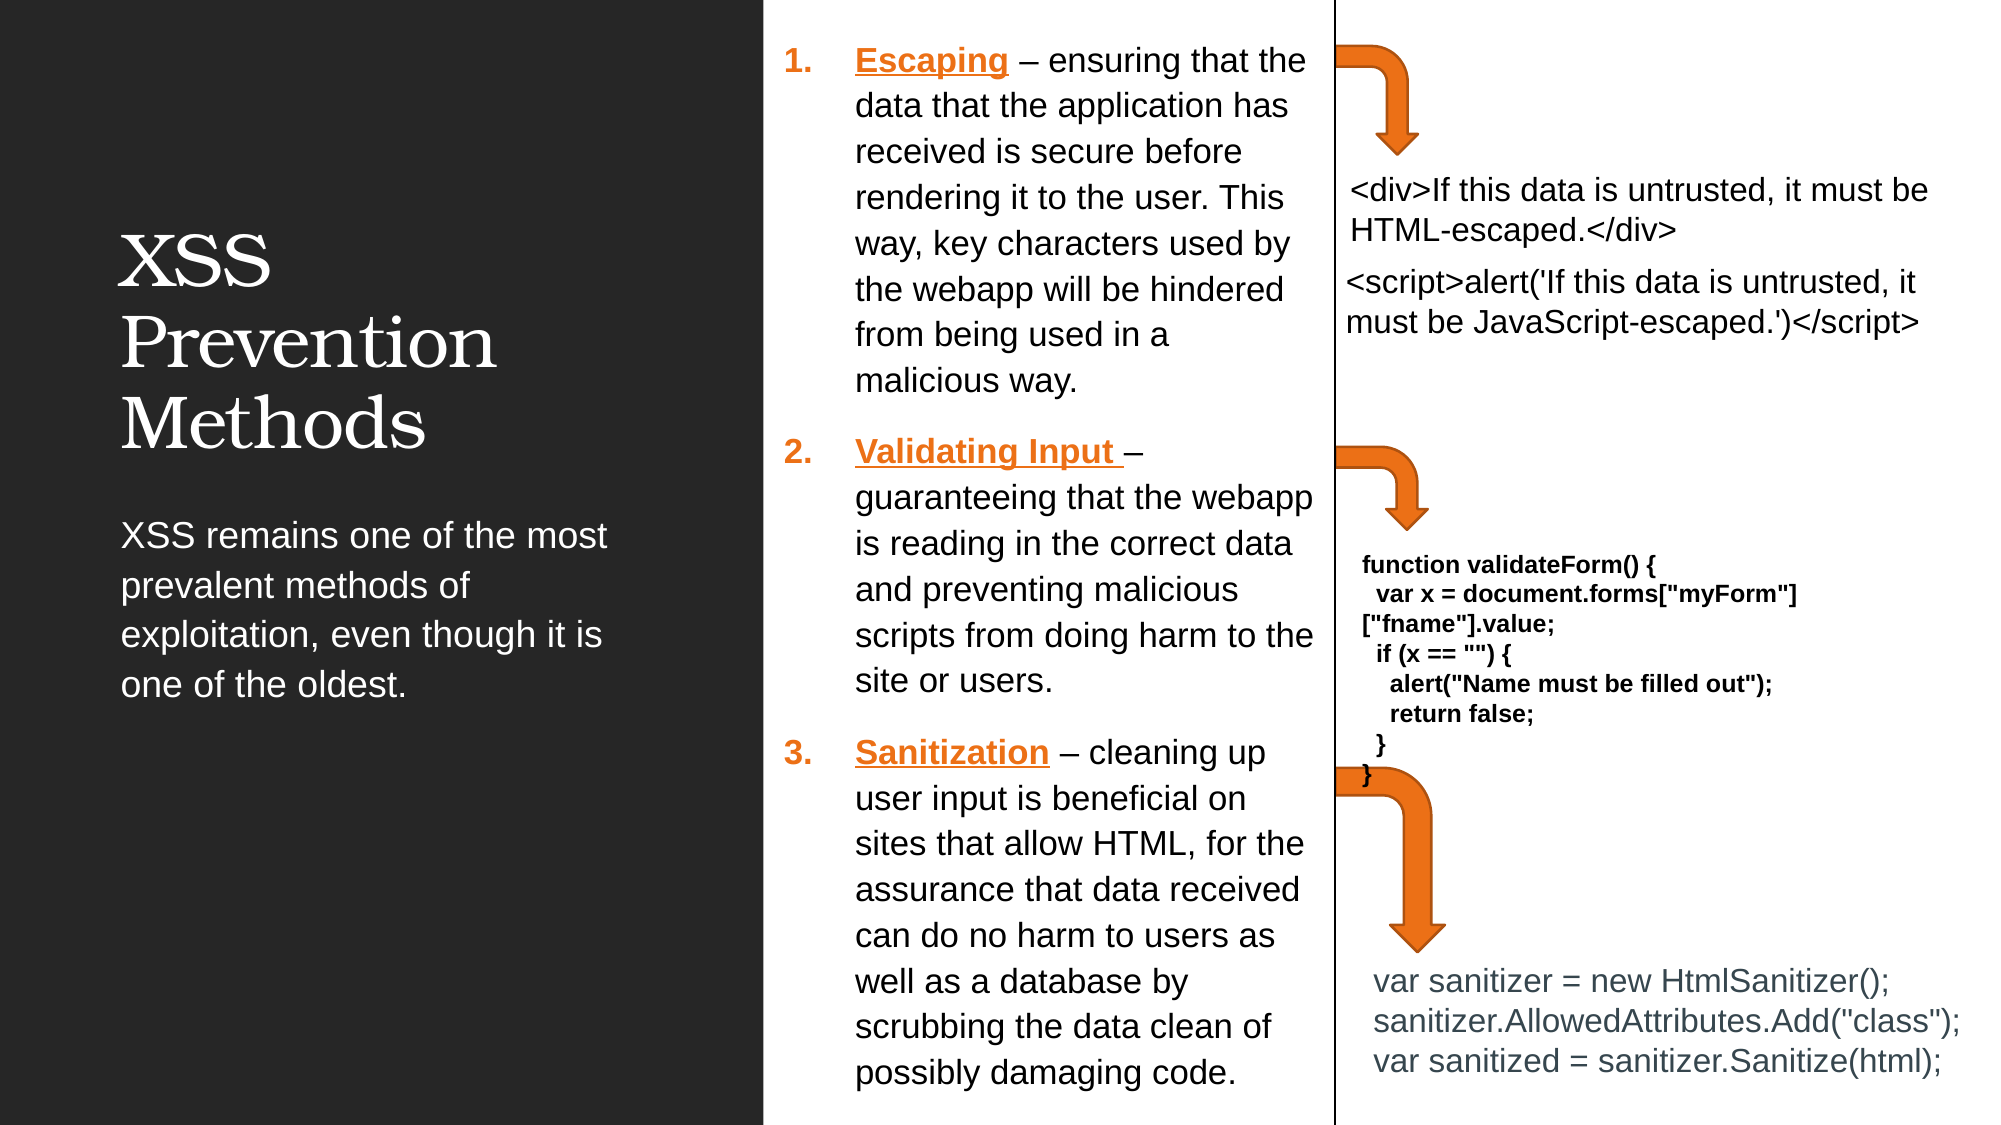

Escaping – ensuring that the data that the application has received is secure before rendering it to the user. This way, key characters used by the webapp will be hindered from being used in a malicious way.
Validating Input – guaranteeing that the webapp is reading in the correct data and preventing malicious scripts from doing harm to the site or users.
Sanitization – cleaning up user input is beneficial on sites that allow HTML, for the assurance that data received can do no harm to users as well as a database by scrubbing the data clean of possibly damaging code.

# XSS Prevention Methods
<div>If this data is untrusted, it must be HTML-escaped.</div>
<script>alert('If this data is untrusted, it must be JavaScript-escaped.')</script>

XSS remains one of the most prevalent methods of exploitation, even though it is one of the oldest.

function validateForm() {
  var x = document.forms["myForm"]["fname"].value;
  if (x == "") {
    alert("Name must be filled out");
    return false;
  }
}

var sanitizer = new HtmlSanitizer(); sanitizer.AllowedAttributes.Add("class"); var sanitized = sanitizer.Sanitize(html);